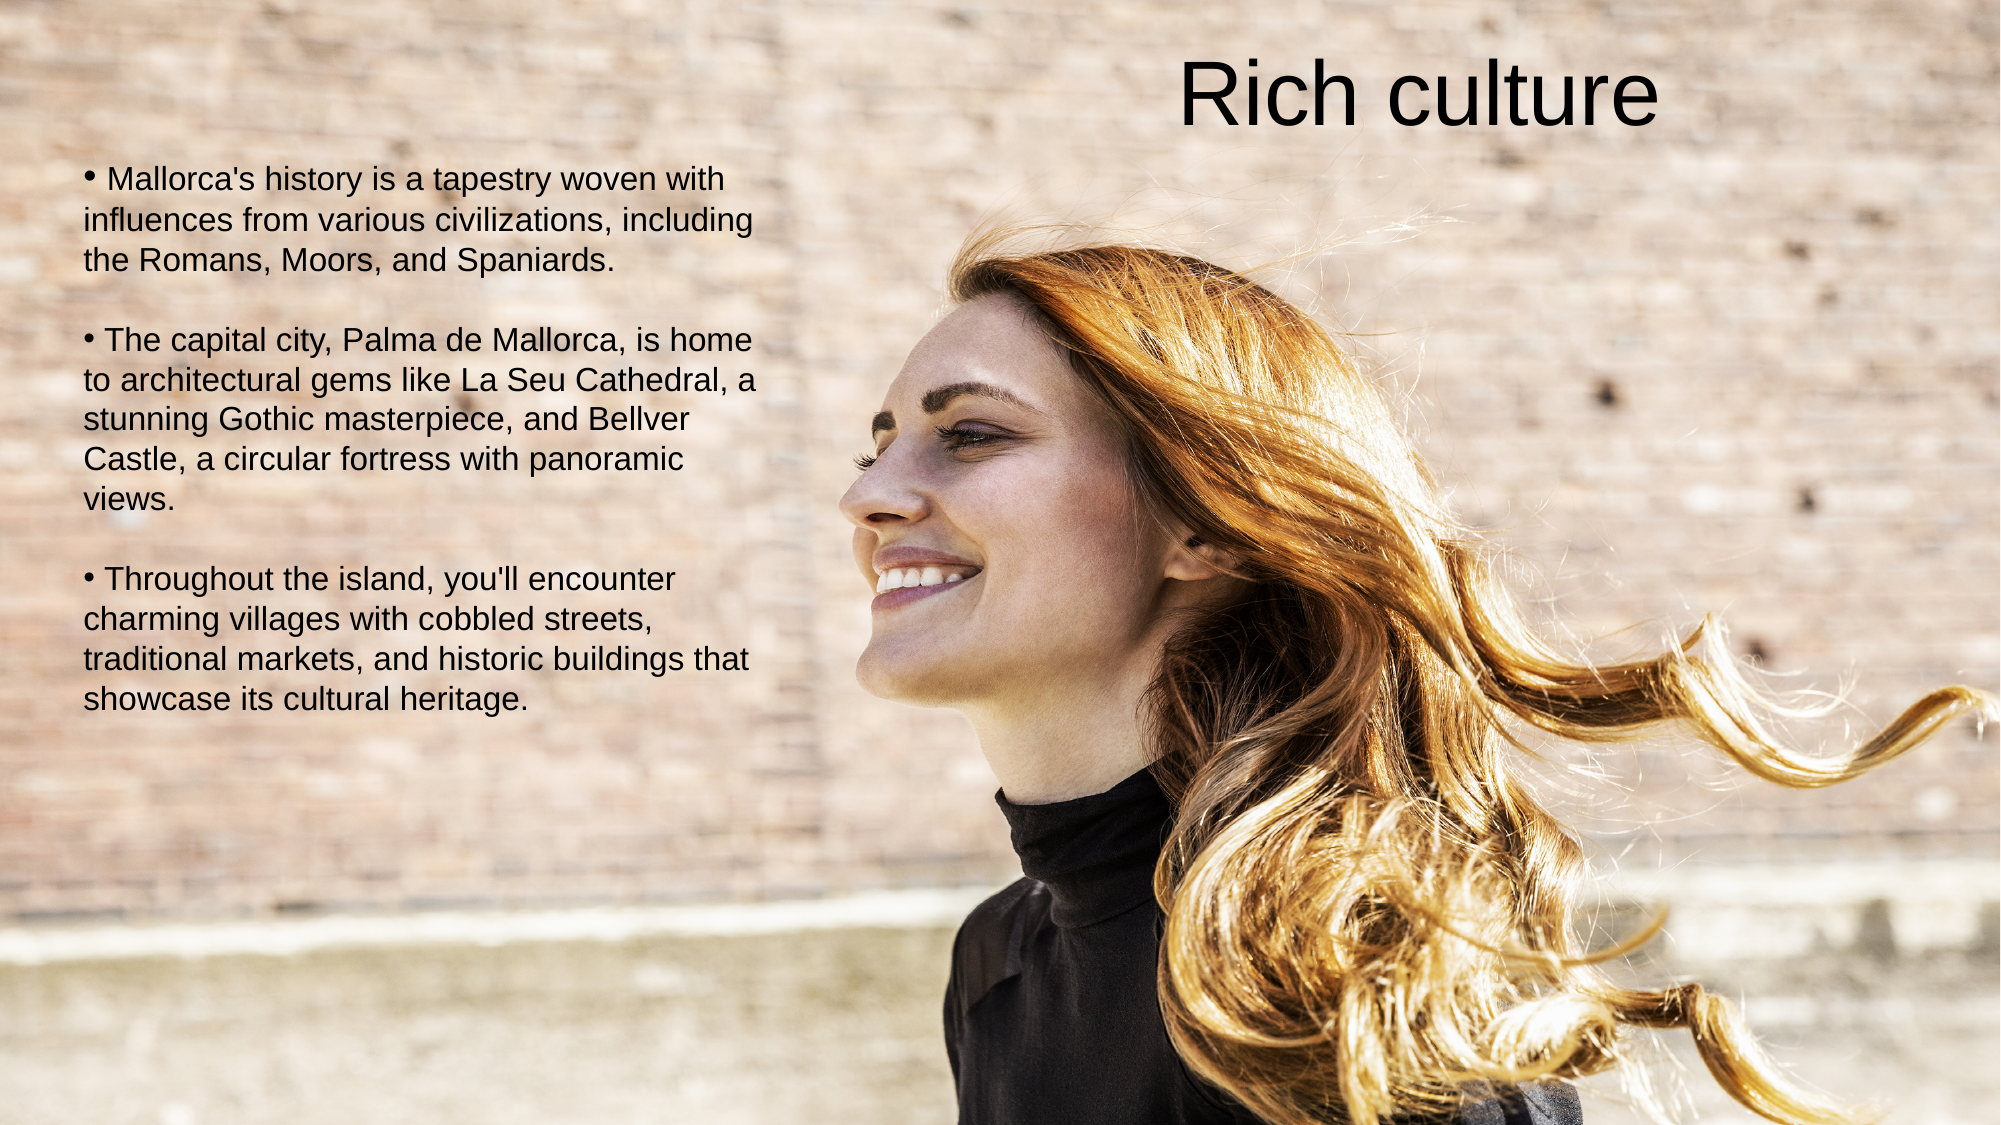

# Rich culture

 Mallorca's history is a tapestry woven with influences from various civilizations, including the Romans, Moors, and Spaniards.

 The capital city, Palma de Mallorca, is home to architectural gems like La Seu Cathedral, a stunning Gothic masterpiece, and Bellver Castle, a circular fortress with panoramic views.

 Throughout the island, you'll encounter charming villages with cobbled streets, traditional markets, and historic buildings that showcase its cultural heritage.